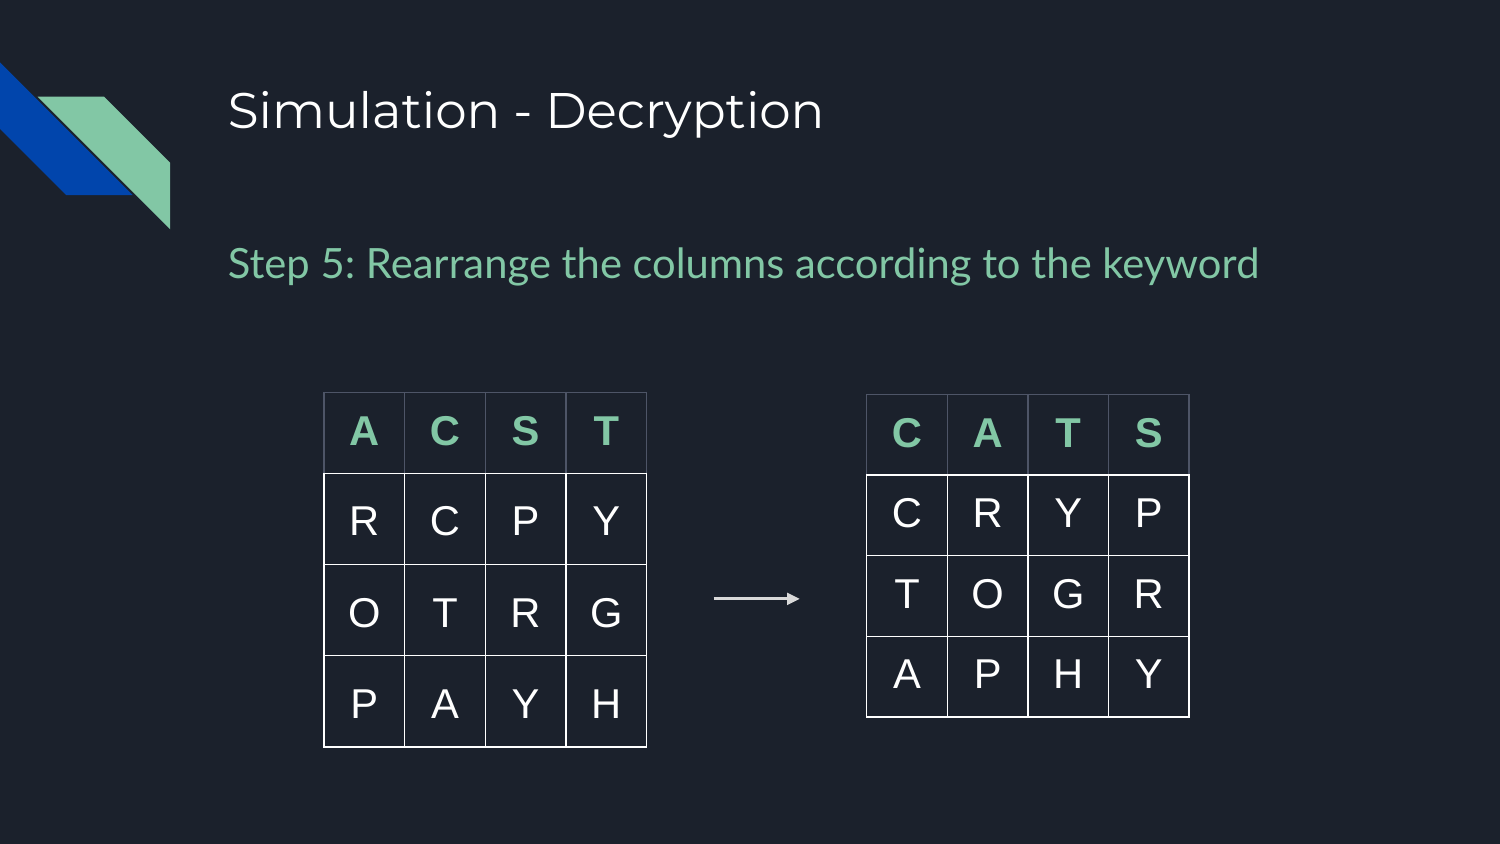

# Simulation - Decryption
Step 5: Rearrange the columns according to the keyword
| A | C | S | T |
| --- | --- | --- | --- |
| R | C | P | Y |
| O | T | R | G |
| P | A | Y | H |
| C |  |  |  |
| --- | --- | --- | --- |
| C |  |  |  |
| T |  |  |  |
| A |  |  |  |
|  | A |  |  |
| --- | --- | --- | --- |
|  | R |  |  |
|  | O |  |  |
|  | P |  |  |
|  |  |  | S |
| --- | --- | --- | --- |
|  |  |  | P |
|  |  |  | R |
|  |  |  | Y |
|  |  | T |  |
| --- | --- | --- | --- |
|  |  | Y |  |
|  |  | G |  |
|  |  | H |  |
|  |  |  |  |
| --- | --- | --- | --- |
|  |  |  |  |
|  |  |  |  |
|  |  |  |  |